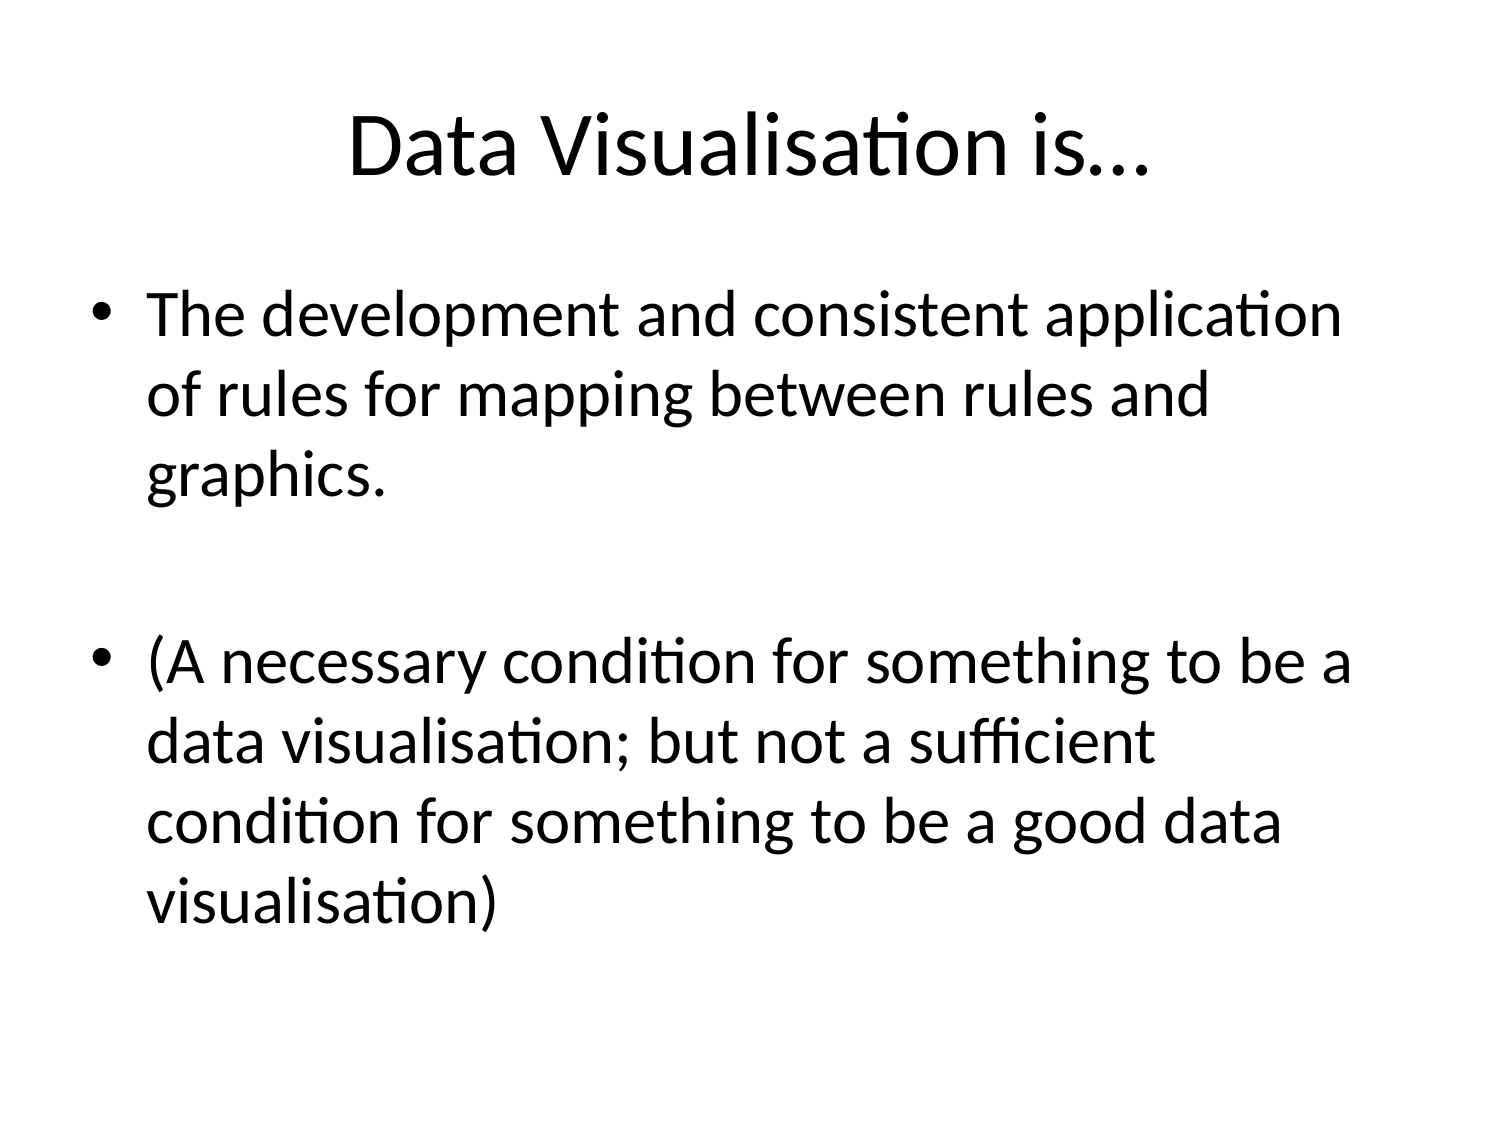

# Data Visualisation is…
The development and consistent application of rules for mapping between rules and graphics.

(A necessary condition for something to be a data visualisation; but not a sufficient condition for something to be a good data visualisation)